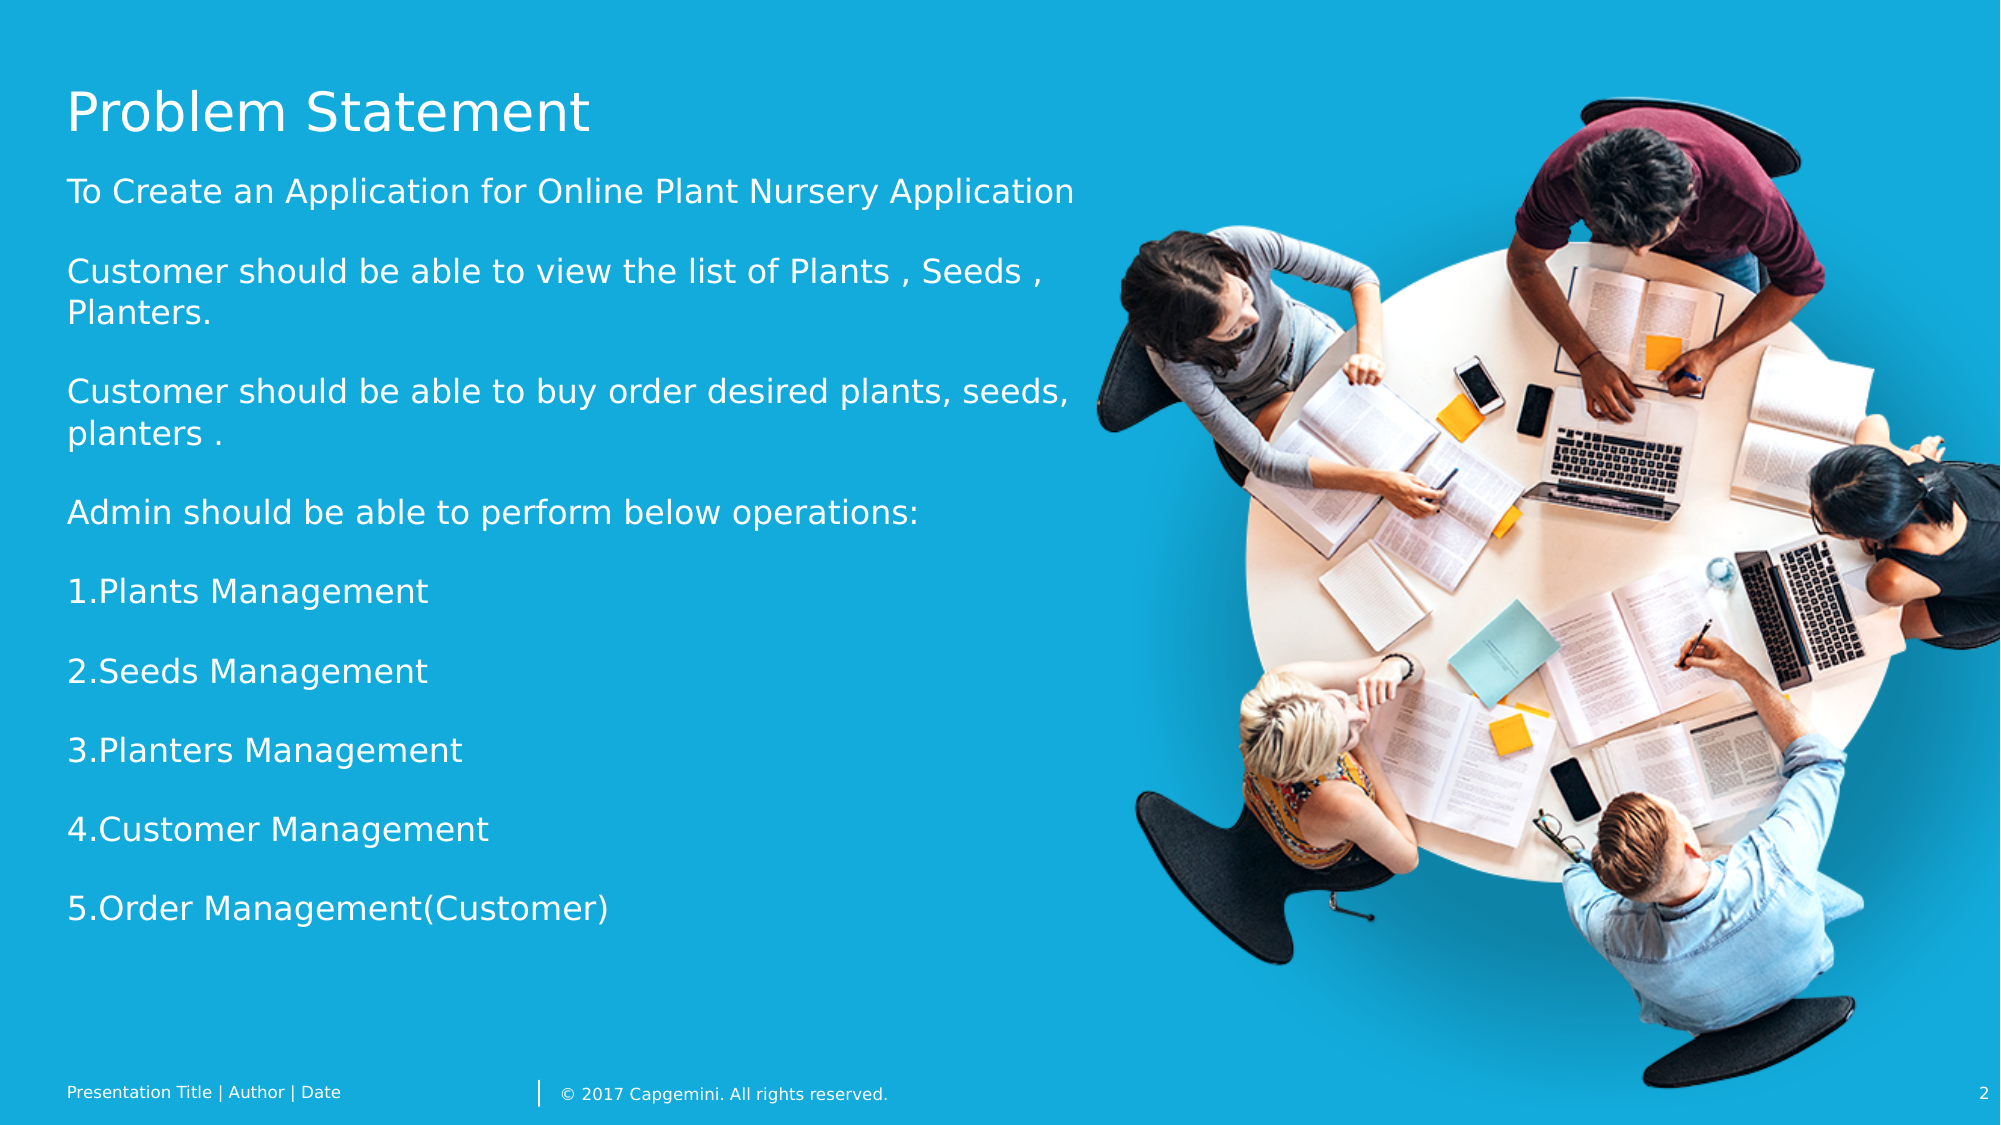

# Problem Statement
To Create an Application for Online Plant Nursery Application
Customer should be able to view the list of Plants , Seeds , Planters.
Customer should be able to buy order desired plants, seeds, planters .
Admin should be able to perform below operations:
1.Plants Management
2.Seeds Management
3.Planters Management
4.Customer Management
5.Order Management(Customer)